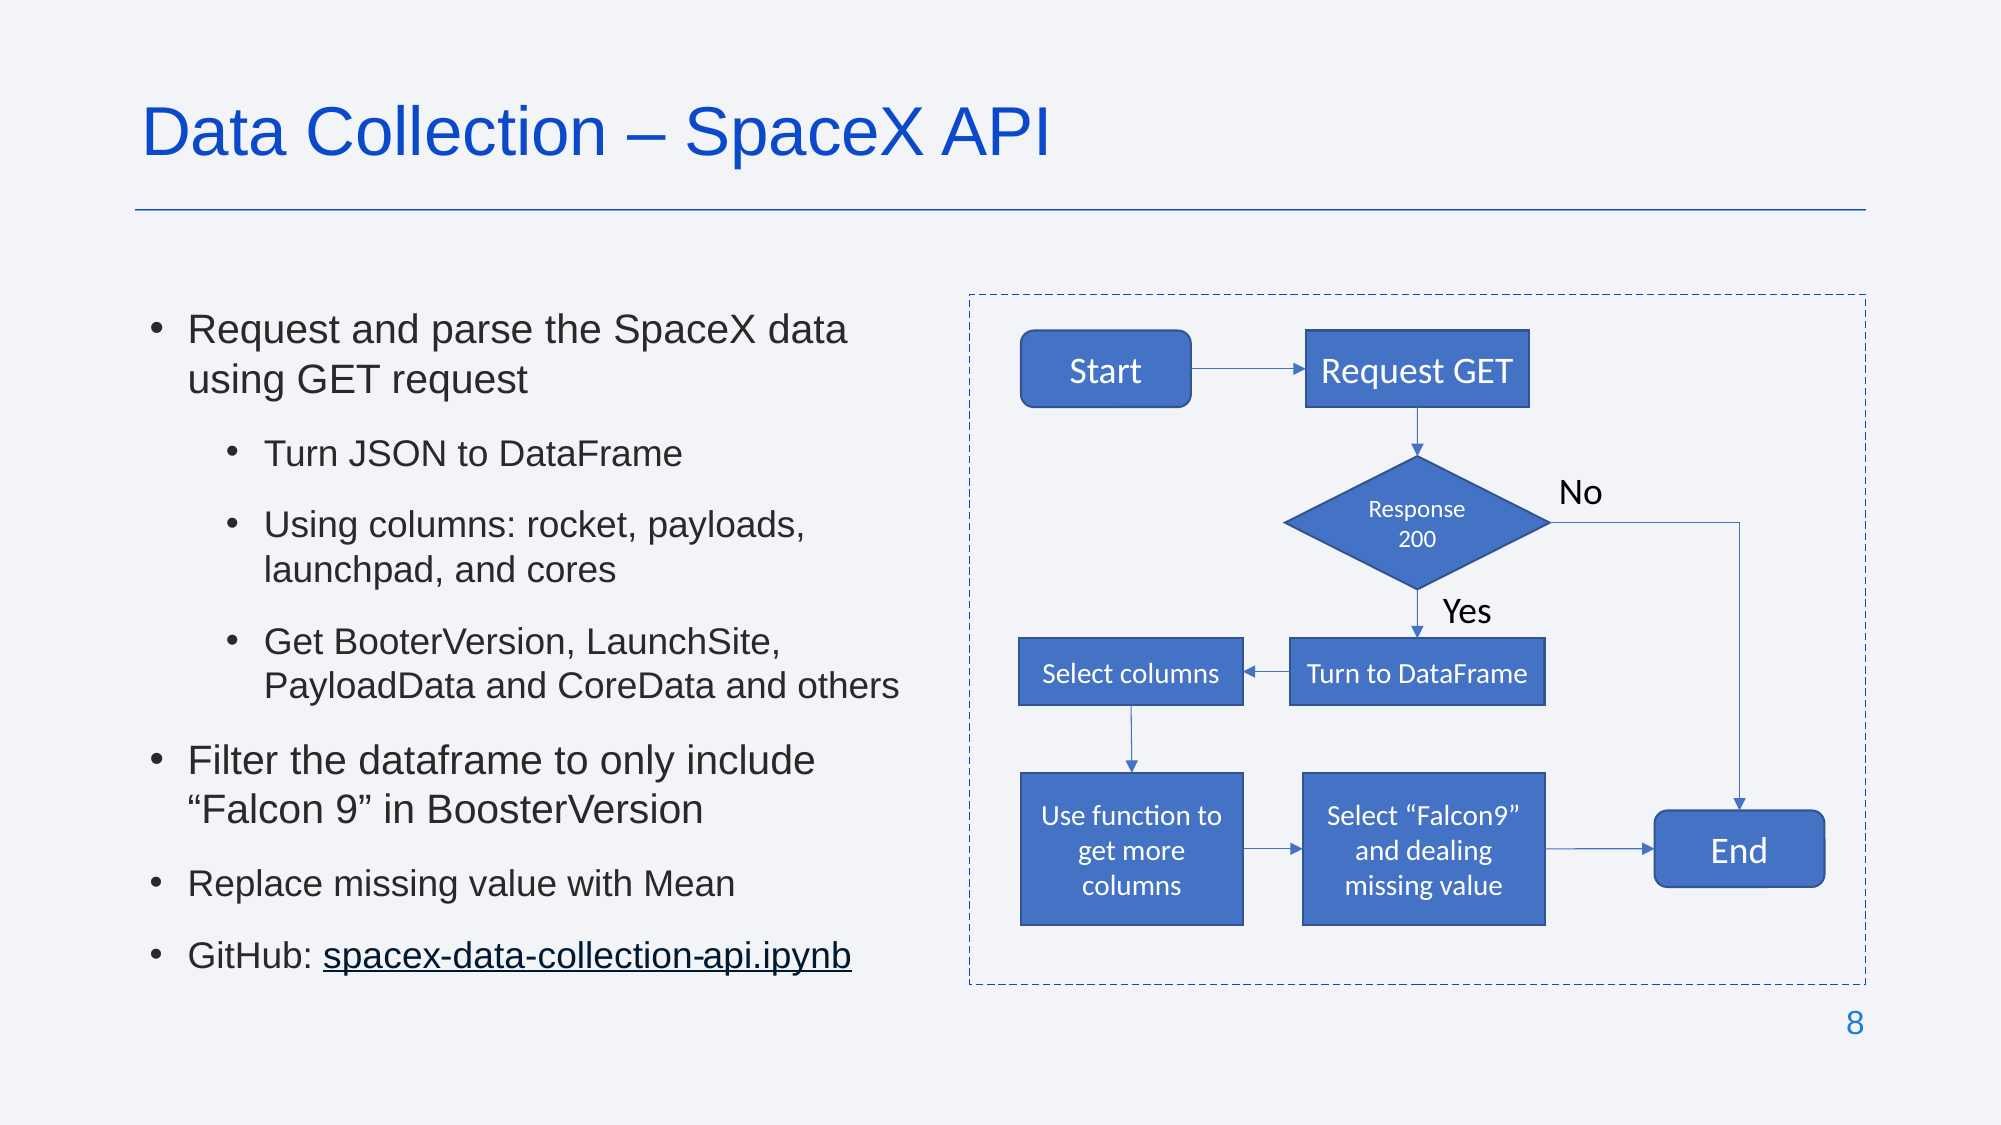

Data Collection – SpaceX API

Request and parse the SpaceX data using GET request
Turn JSON to DataFrame
Using columns: rocket, payloads, launchpad, and cores
Get BooterVersion, LaunchSite, PayloadData and CoreData and others
Filter the dataframe to only include “Falcon 9” in BoosterVersion
Replace missing value with Mean
GitHub: spacex-data-collection-api.ipynb

Request GET
Start
Response 200
No
Yes
Select columns
Turn to DataFrame
Use function to get more columns
Select “Falcon9” and dealing missing value
End
8